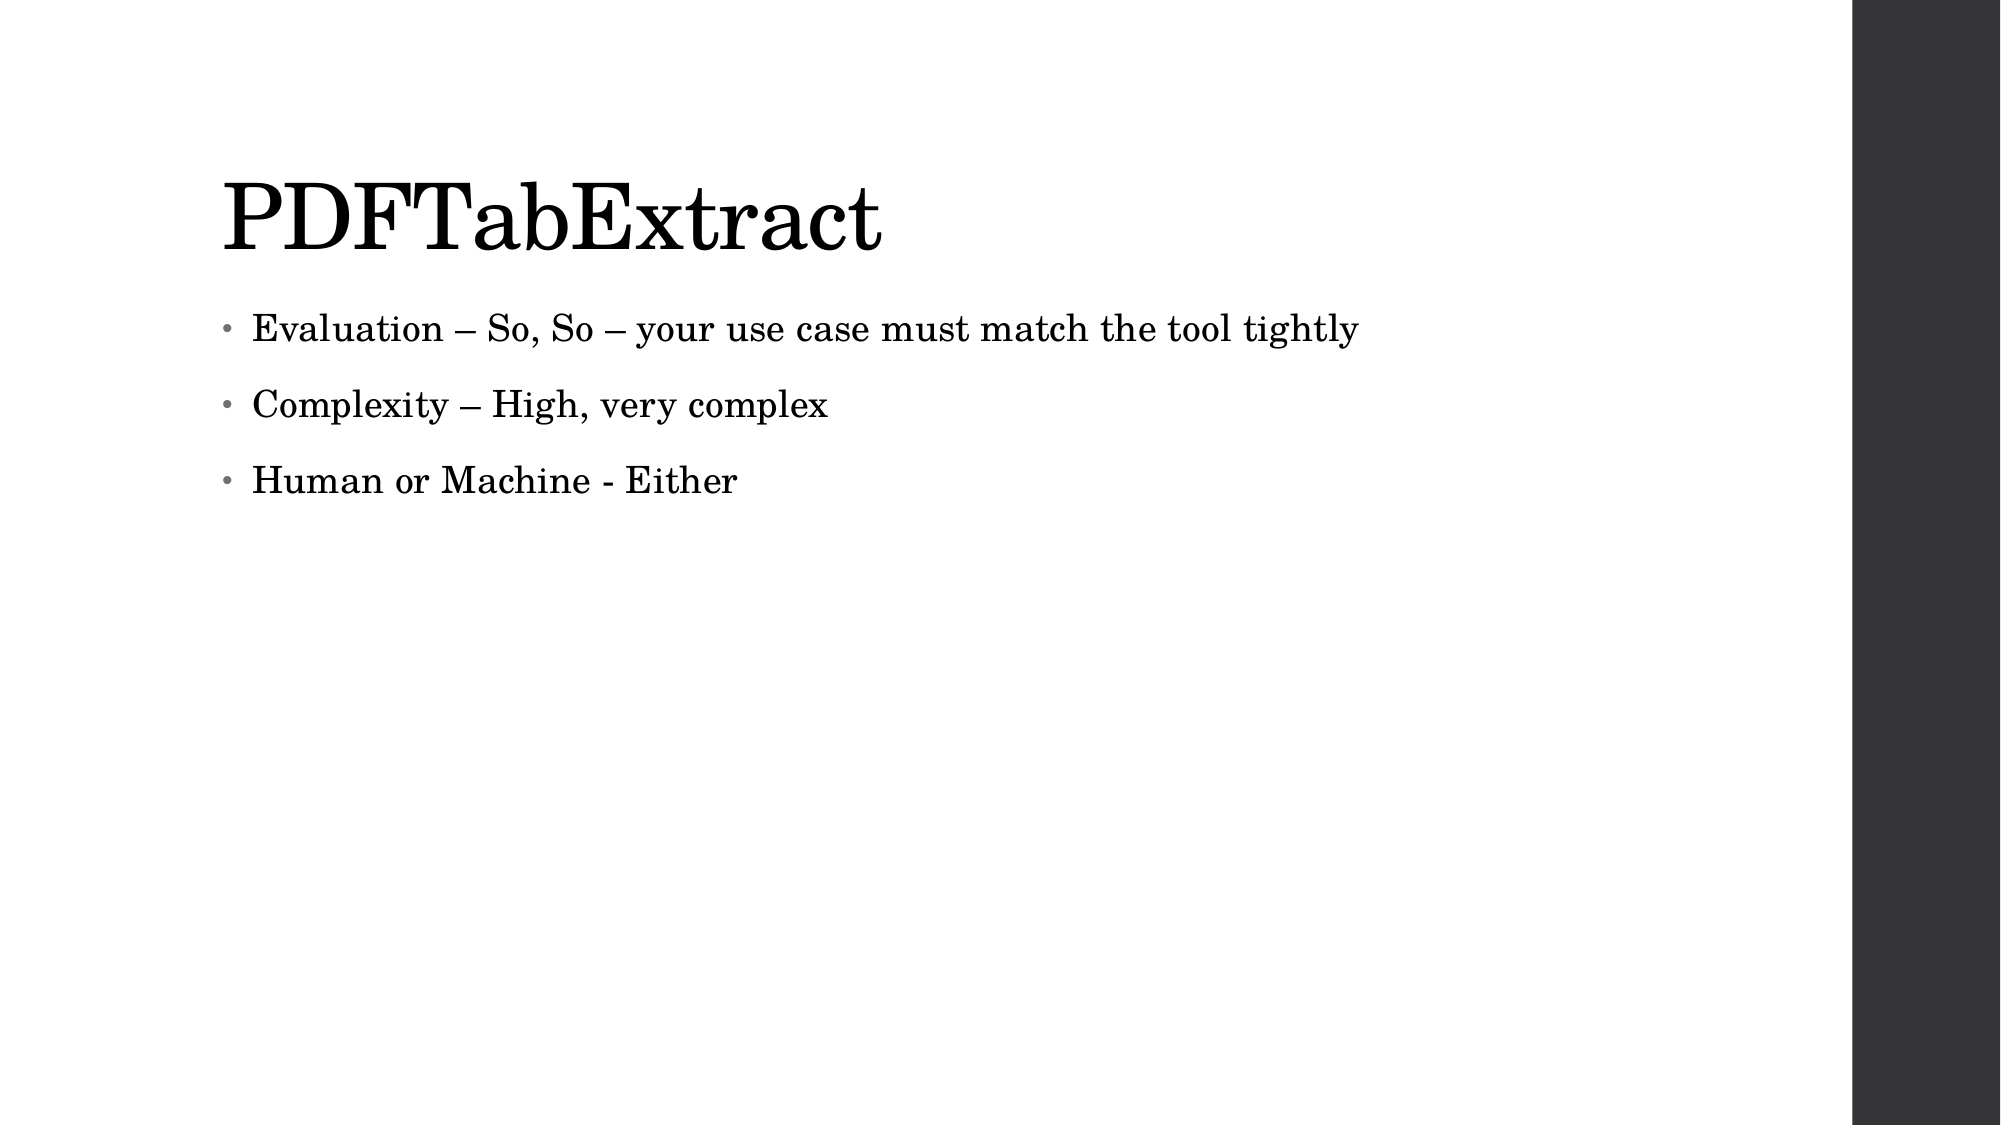

# PDFTabExtract
Evaluation – So, So – your use case must match the tool tightly
Complexity – High, very complex
Human or Machine - Either